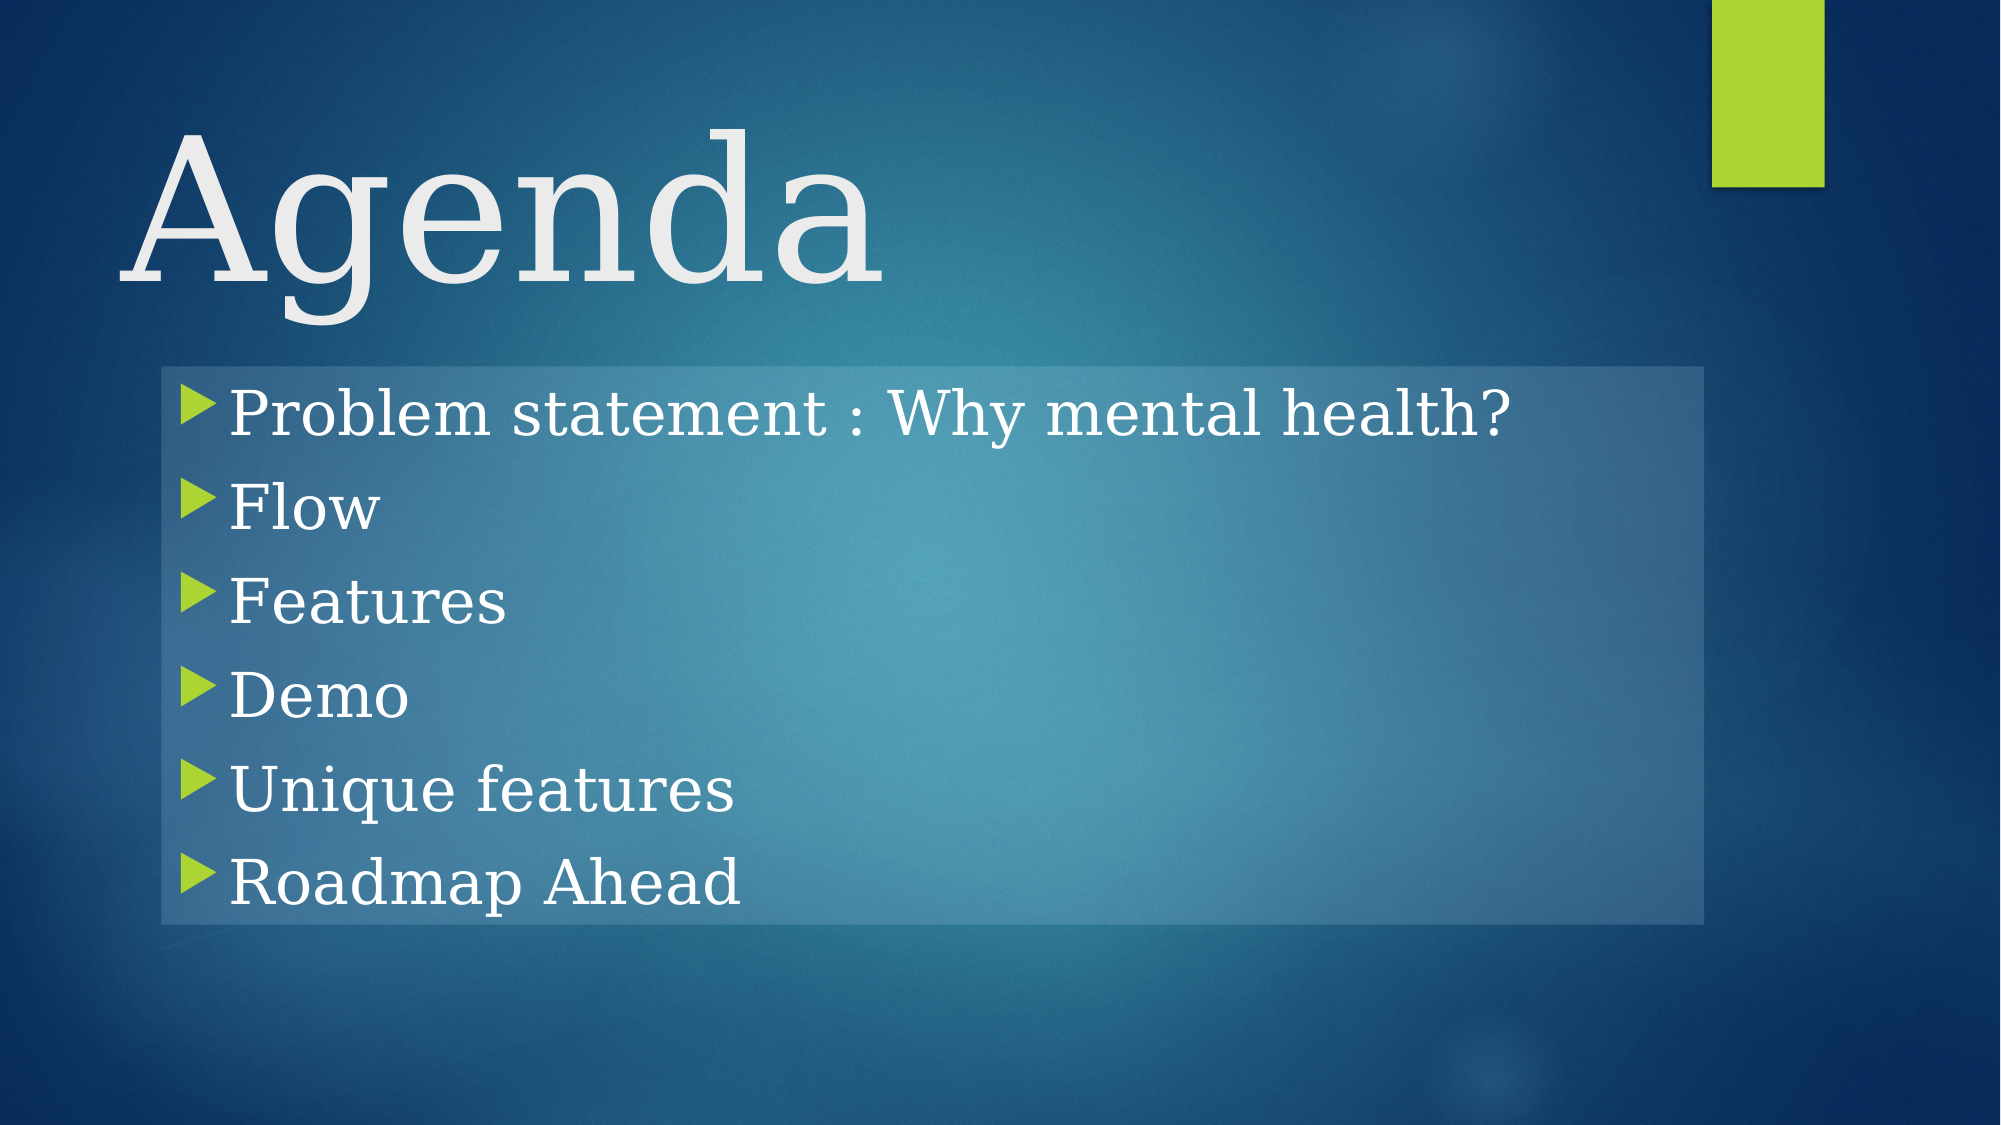

# Agenda
Problem statement : Why mental health?
Flow
Features
Demo
Unique features
Roadmap Ahead